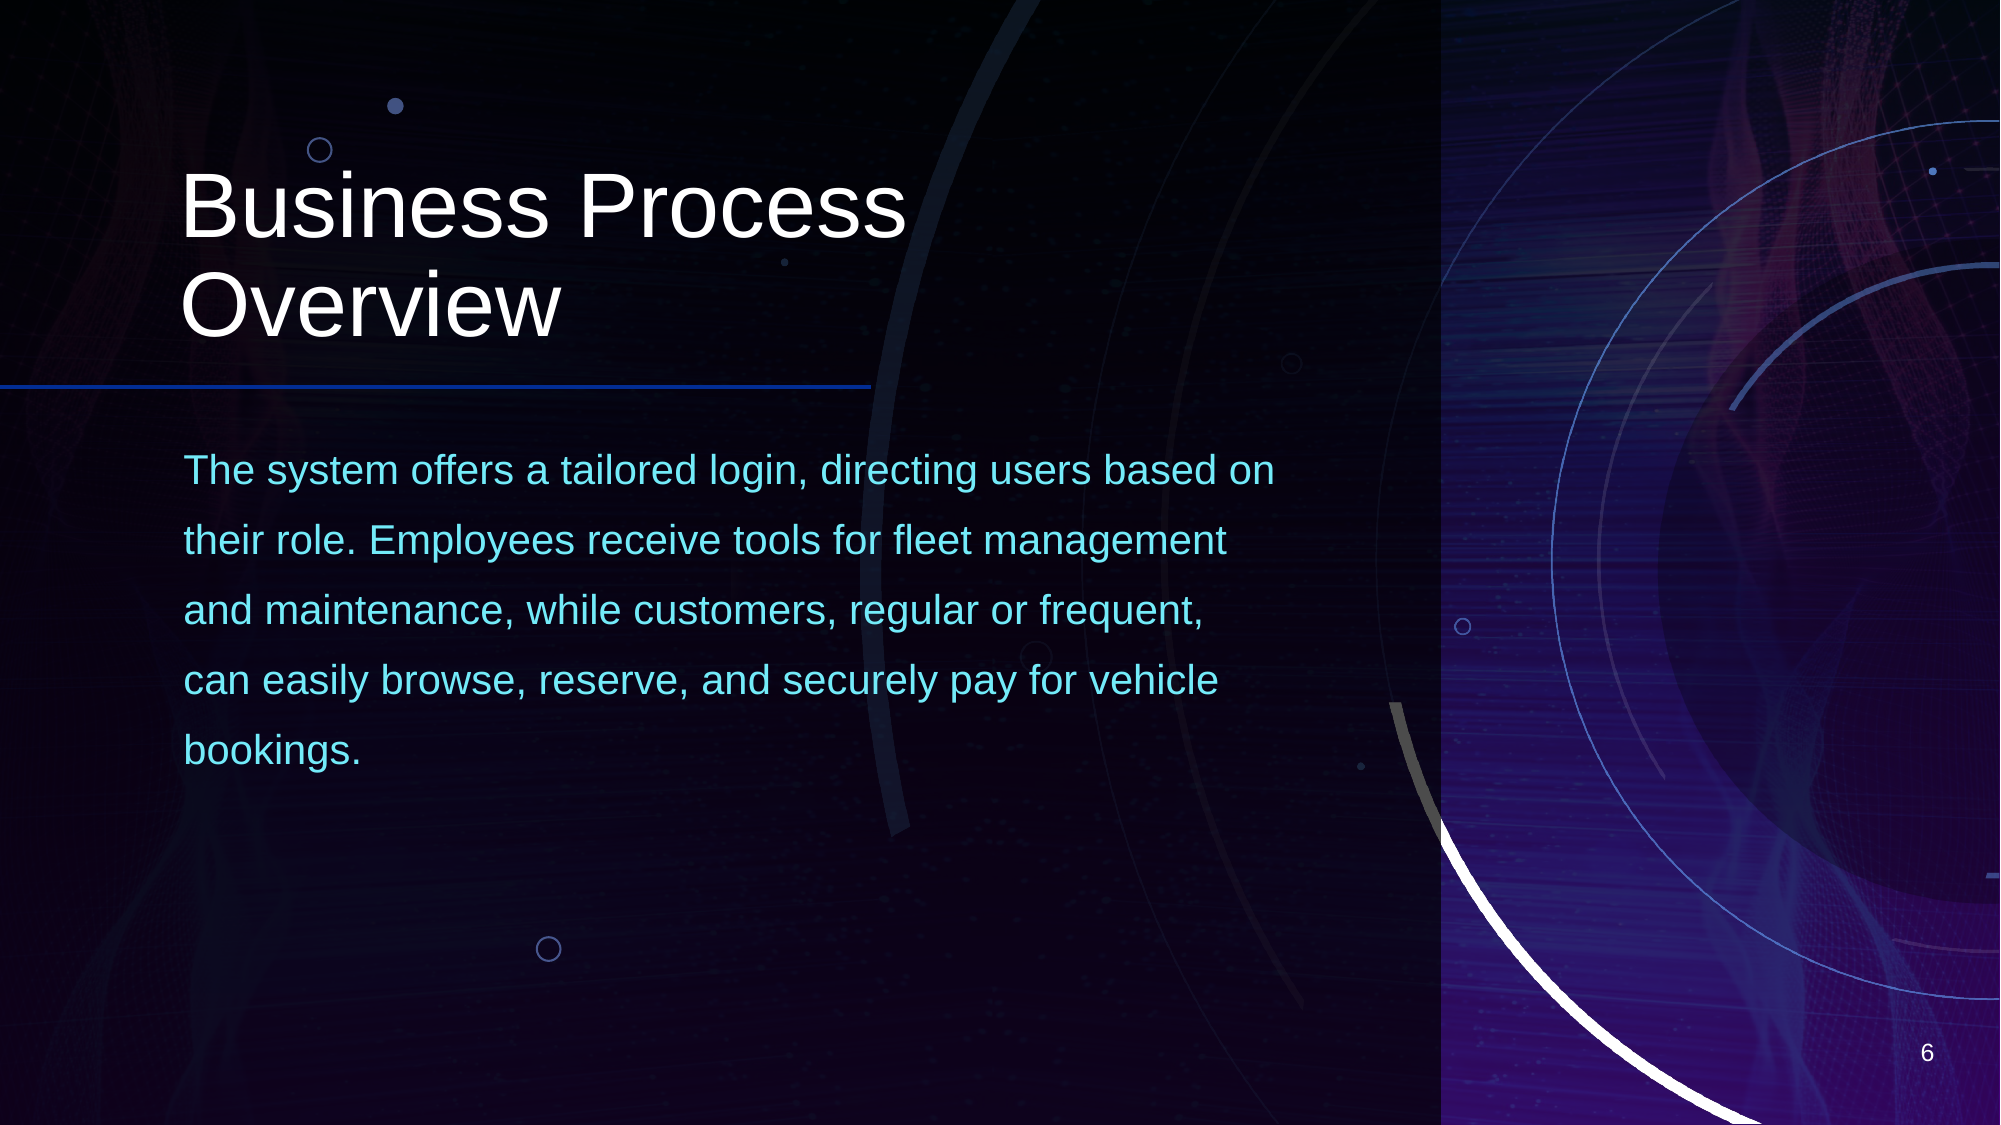

# Business Process Overview
The system offers a tailored login, directing users based on their role. Employees receive tools for fleet management and maintenance, while customers, regular or frequent, can easily browse, reserve, and securely pay for vehicle bookings.

6